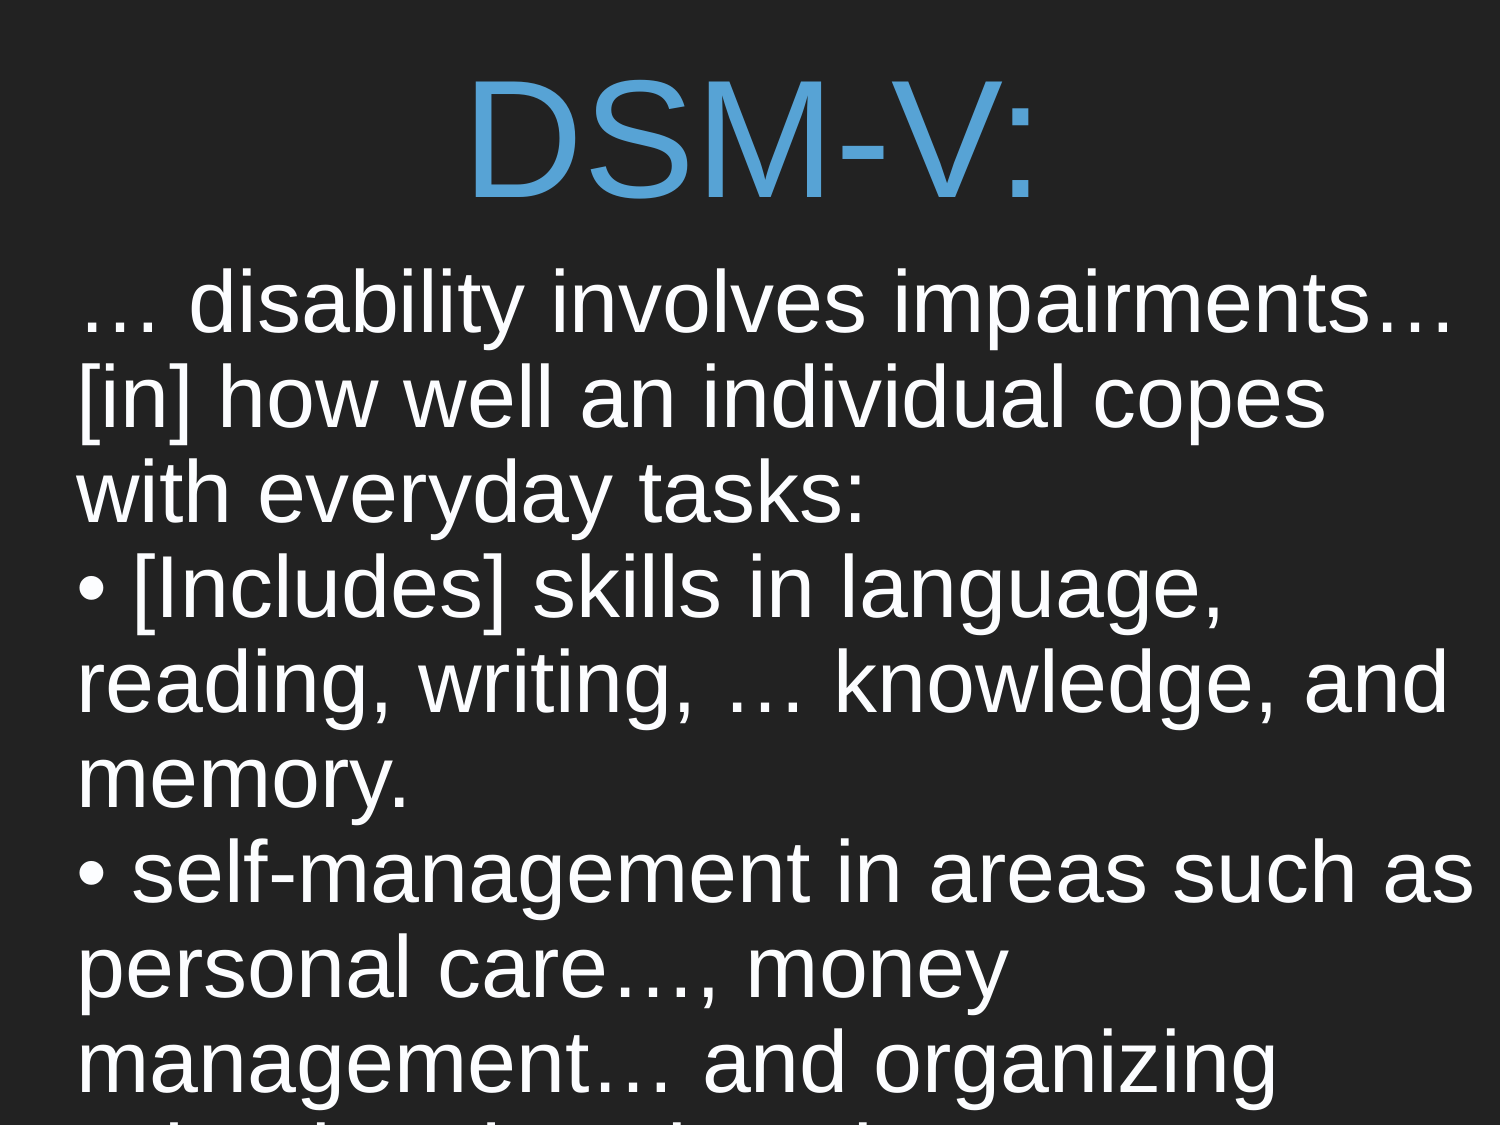

# DSM-V:
… disability involves impairments… [in] how well an individual copes with everyday tasks:
• [Includes] skills in language, reading, writing, … knowledge, and memory.
• self-management in areas such as personal care…, money management… and organizing school and work tasks.